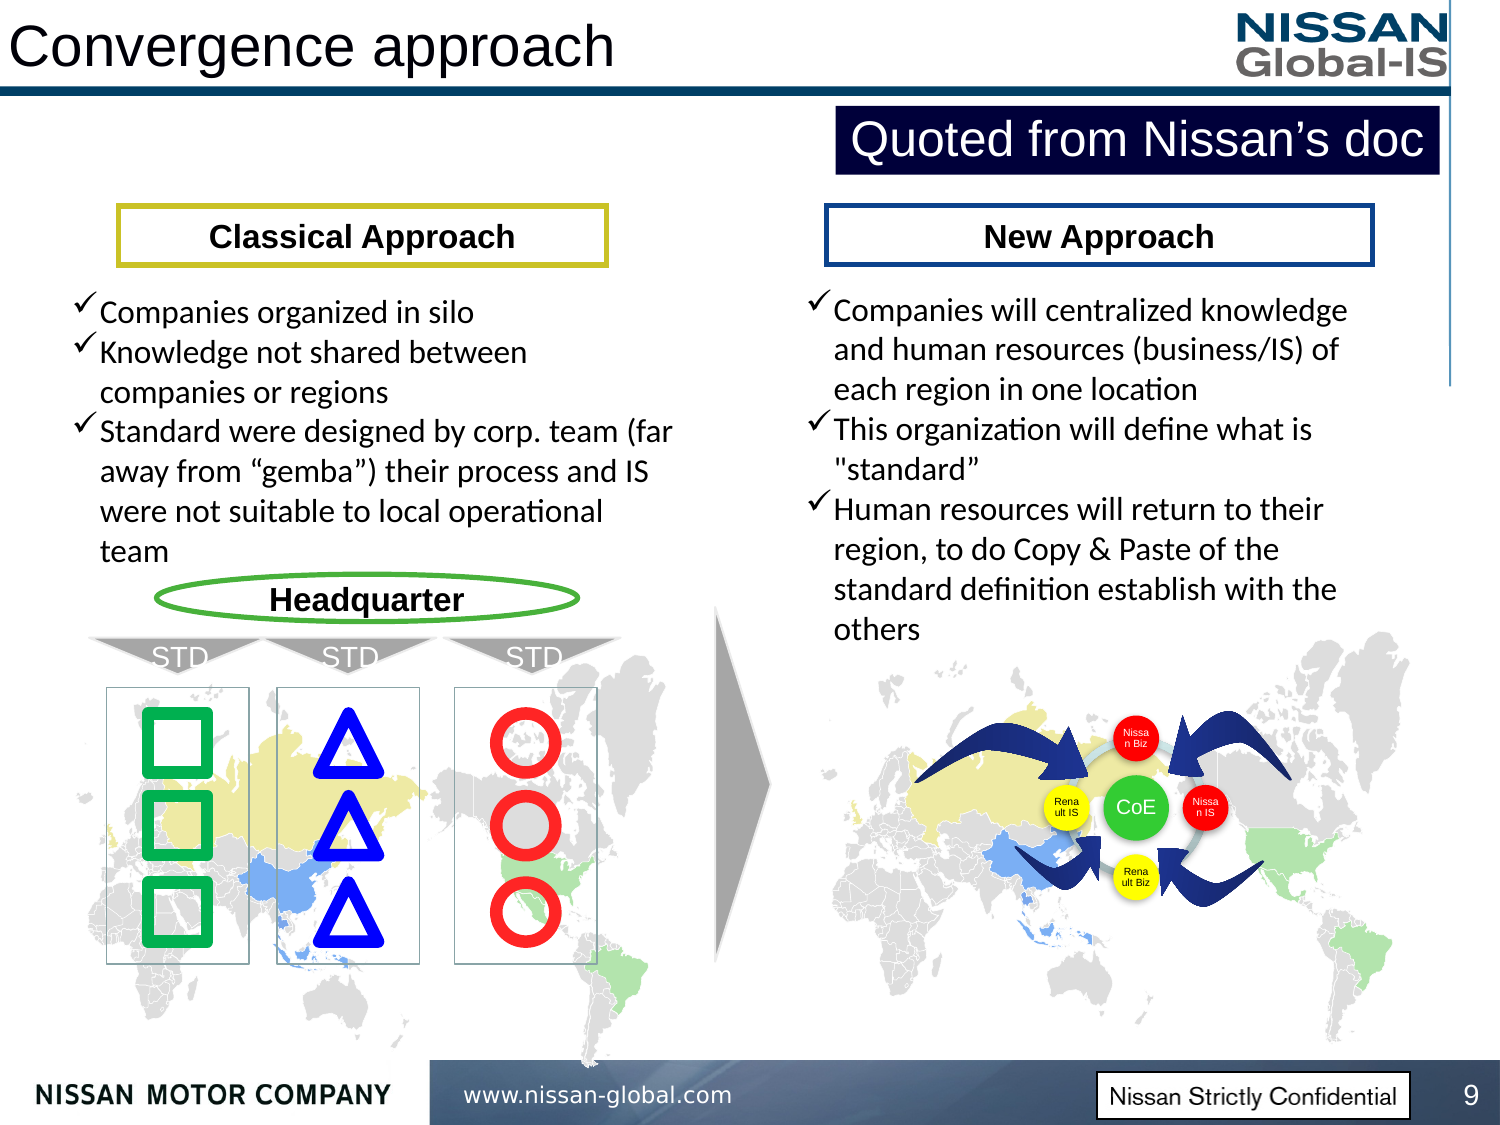

Convergence approach
Quoted from Nissan’s doc
New Approach
Classical Approach
Companies will centralized knowledge and human resources (business/IS) of each region in one location
This organization will define what is "standard”
Human resources will return to their region, to do Copy & Paste of the standard definition establish with the others
Companies organized in silo
Knowledge not shared between companies or regions
Standard were designed by corp. team (far away from “gemba”) their process and IS were not suitable to local operational team
Headquarter
STD
STD
STD

CoE
Nissan Biz
Nissan IS
Renault Biz
Renault IS